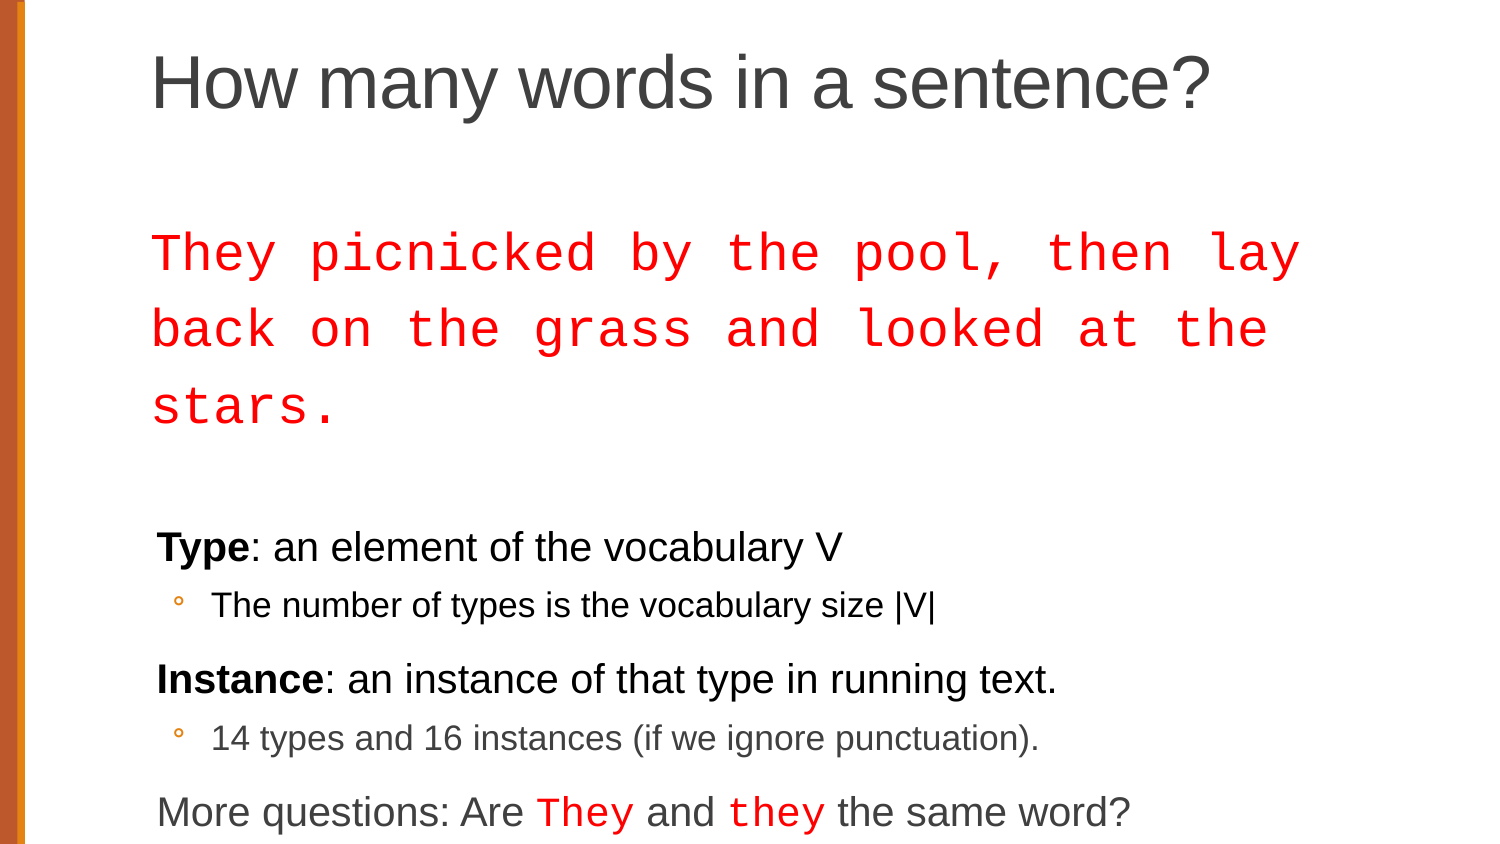

# How many words in a sentence?
They picnicked by the pool, then lay back on the grass and looked at the stars.

Type: an element of the vocabulary V
The number of types is the vocabulary size |V|
Instance: an instance of that type in running text.
14 types and 16 instances (if we ignore punctuation).
More questions: Are They and they the same word?